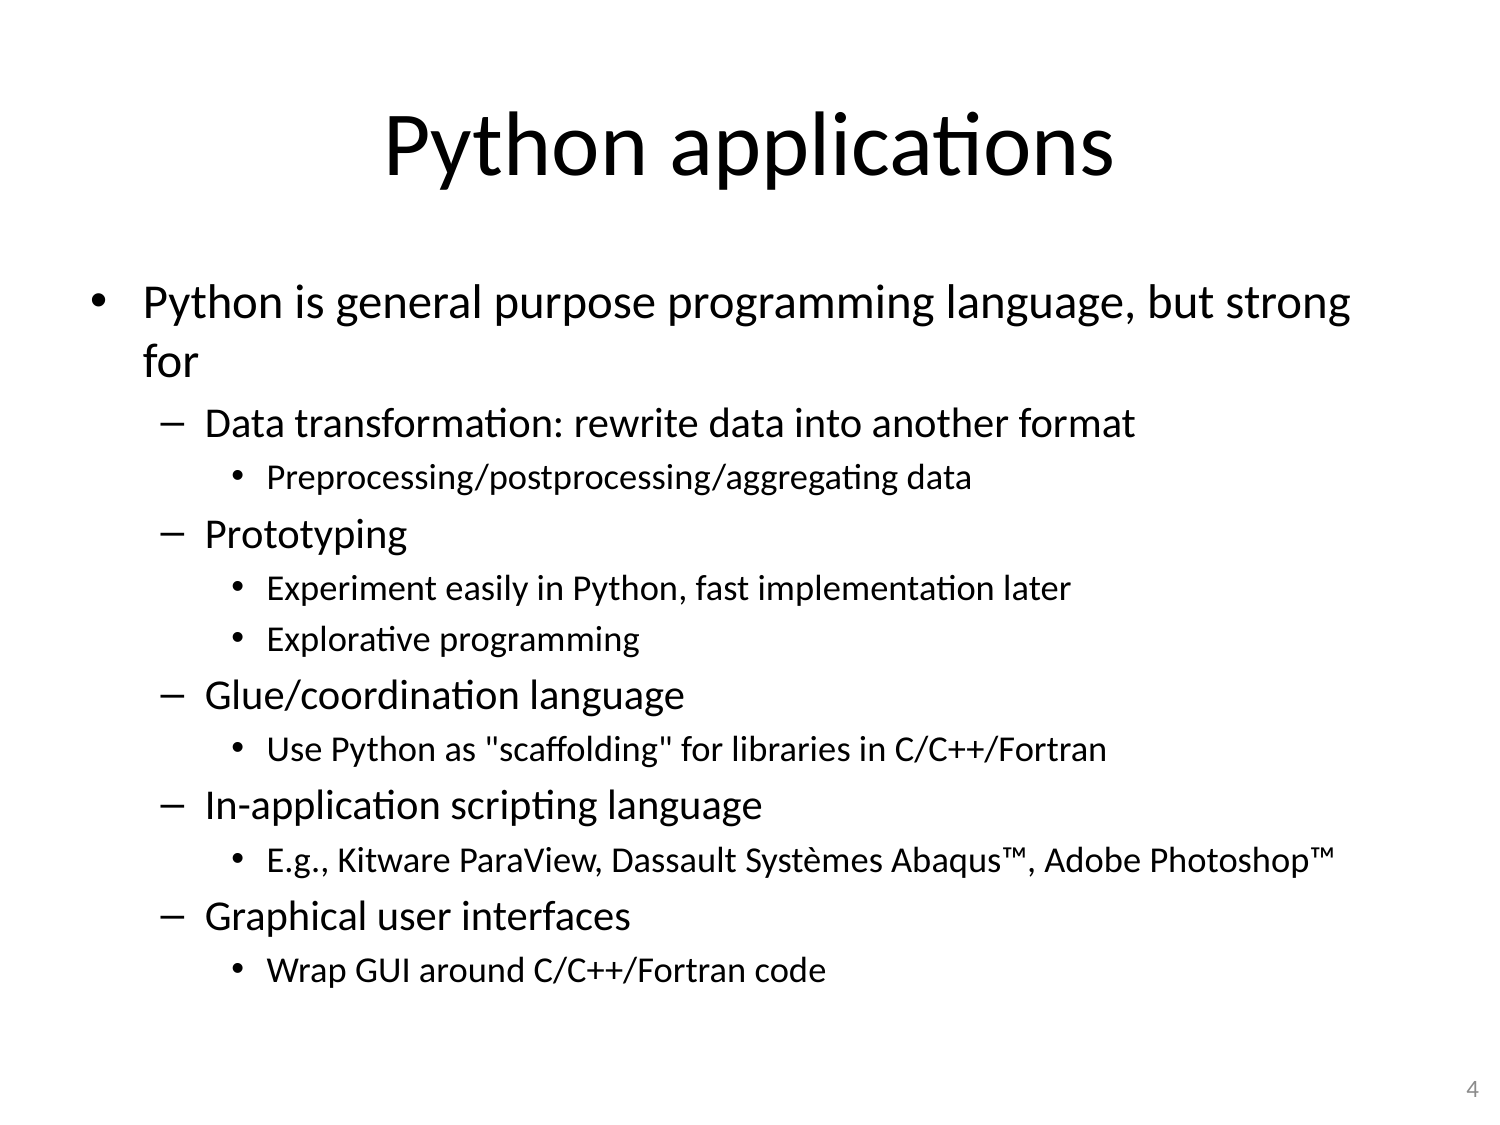

# Python applications
Python is general purpose programming language, but strong for
Data transformation: rewrite data into another format
Preprocessing/postprocessing/aggregating data
Prototyping
Experiment easily in Python, fast implementation later
Explorative programming
Glue/coordination language
Use Python as "scaffolding" for libraries in C/C++/Fortran
In-application scripting language
E.g., Kitware ParaView, Dassault Systèmes Abaqus™, Adobe Photoshop™
Graphical user interfaces
Wrap GUI around C/C++/Fortran code
4